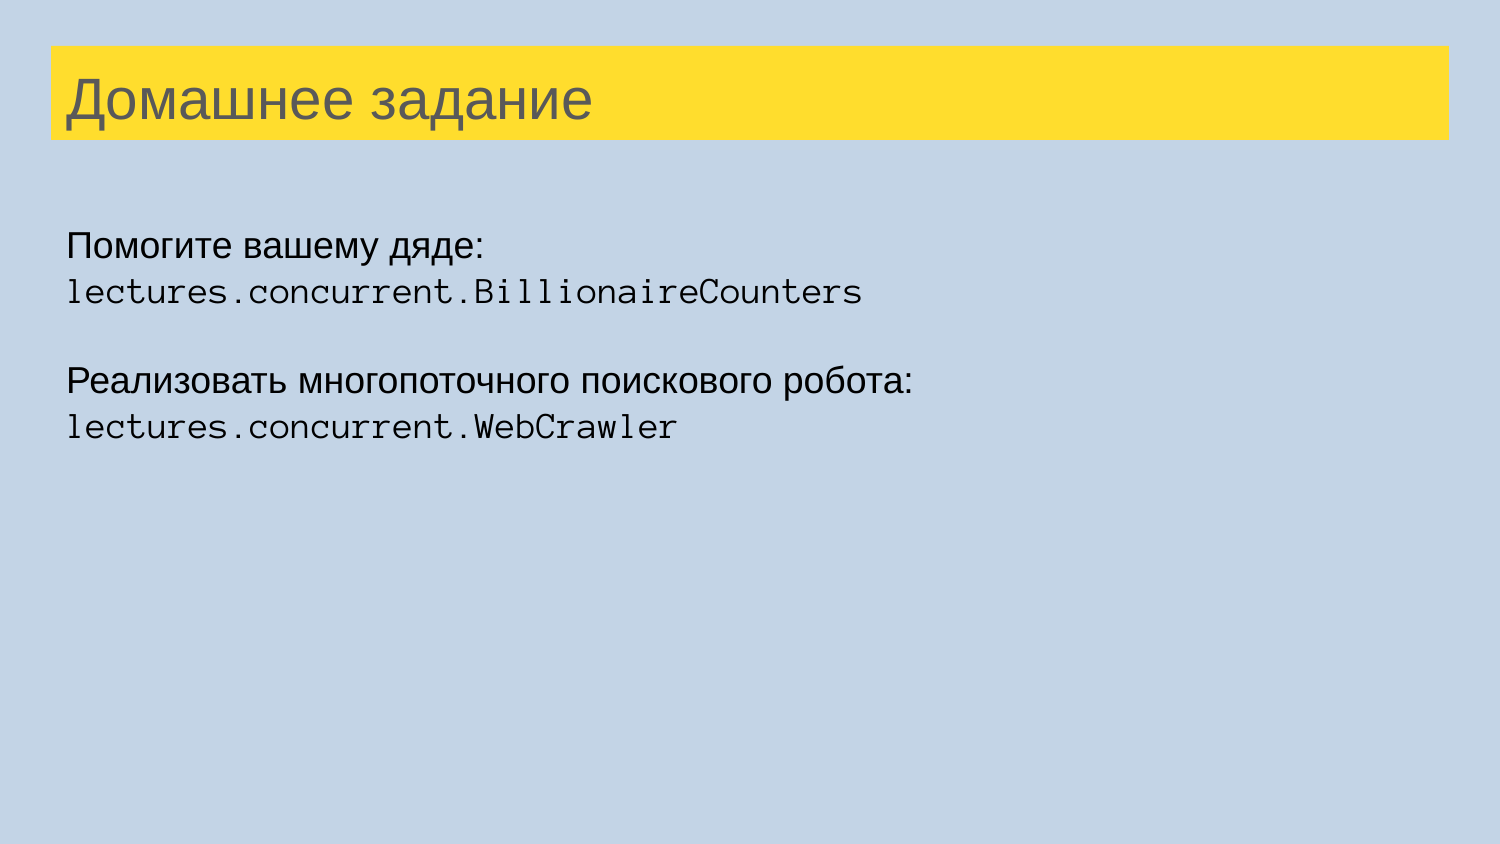

# Домашнее задание
Помогите вашему дяде:
lectures.concurrent.BillionaireCounters

Реализовать многопоточного поискового робота:
lectures.concurrent.WebCrawler